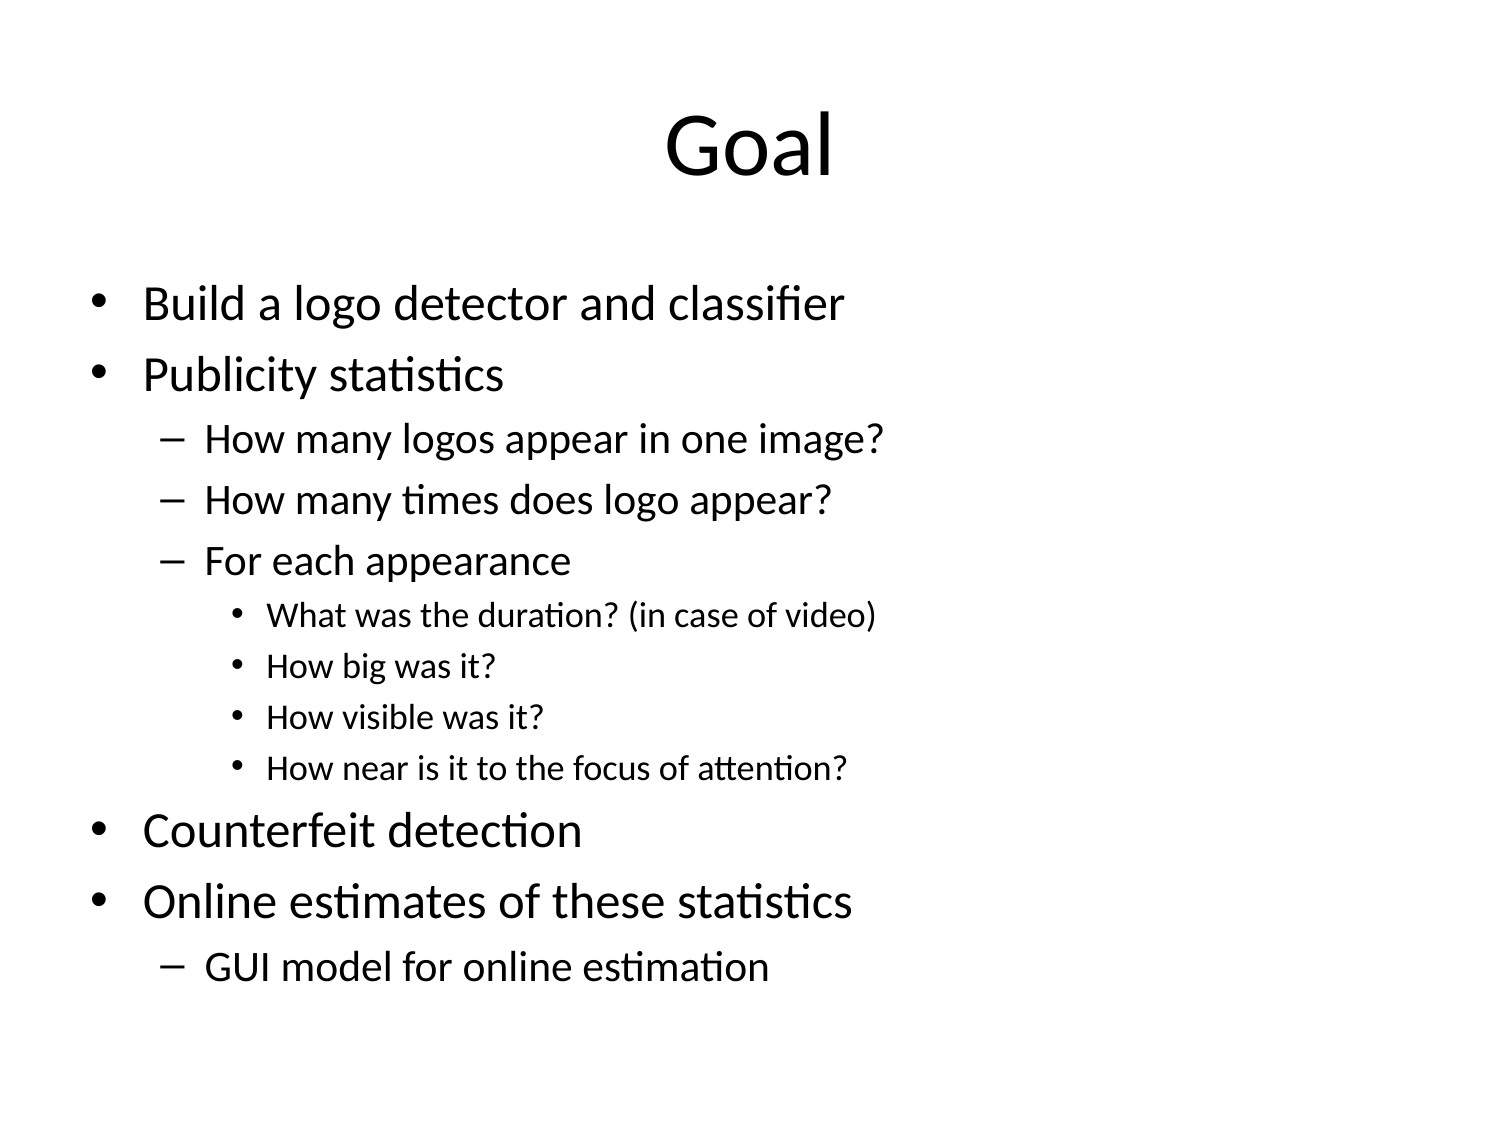

# Goal
Build a logo detector and classifier
Publicity statistics
How many logos appear in one image?
How many times does logo appear?
For each appearance
What was the duration? (in case of video)
How big was it?
How visible was it?
How near is it to the focus of attention?
Counterfeit detection
Online estimates of these statistics
GUI model for online estimation